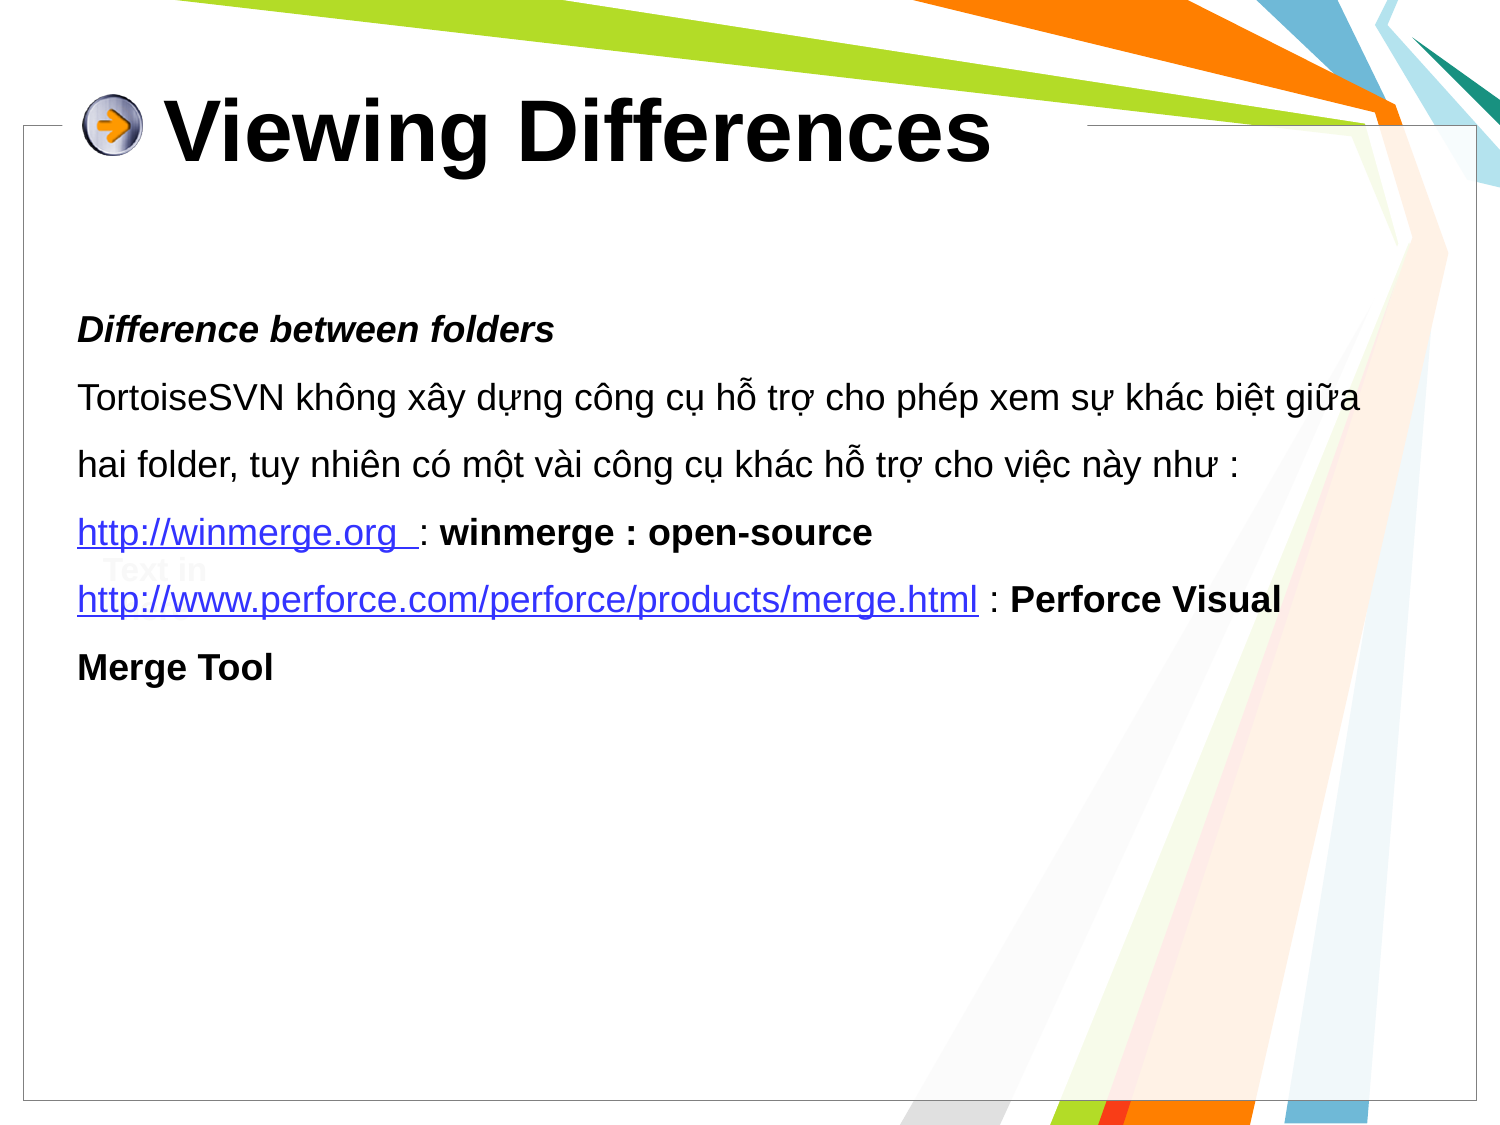

Viewing Differences
Difference between folders
TortoiseSVN không xây dựng công cụ hỗ trợ cho phép xem sự khác biệt giữa hai folder, tuy nhiên có một vài công cụ khác hỗ trợ cho việc này như :
http://winmerge.org  : winmerge : open-source
http://www.perforce.com/perforce/products/merge.html : Perforce Visual Merge Tool

Text in here